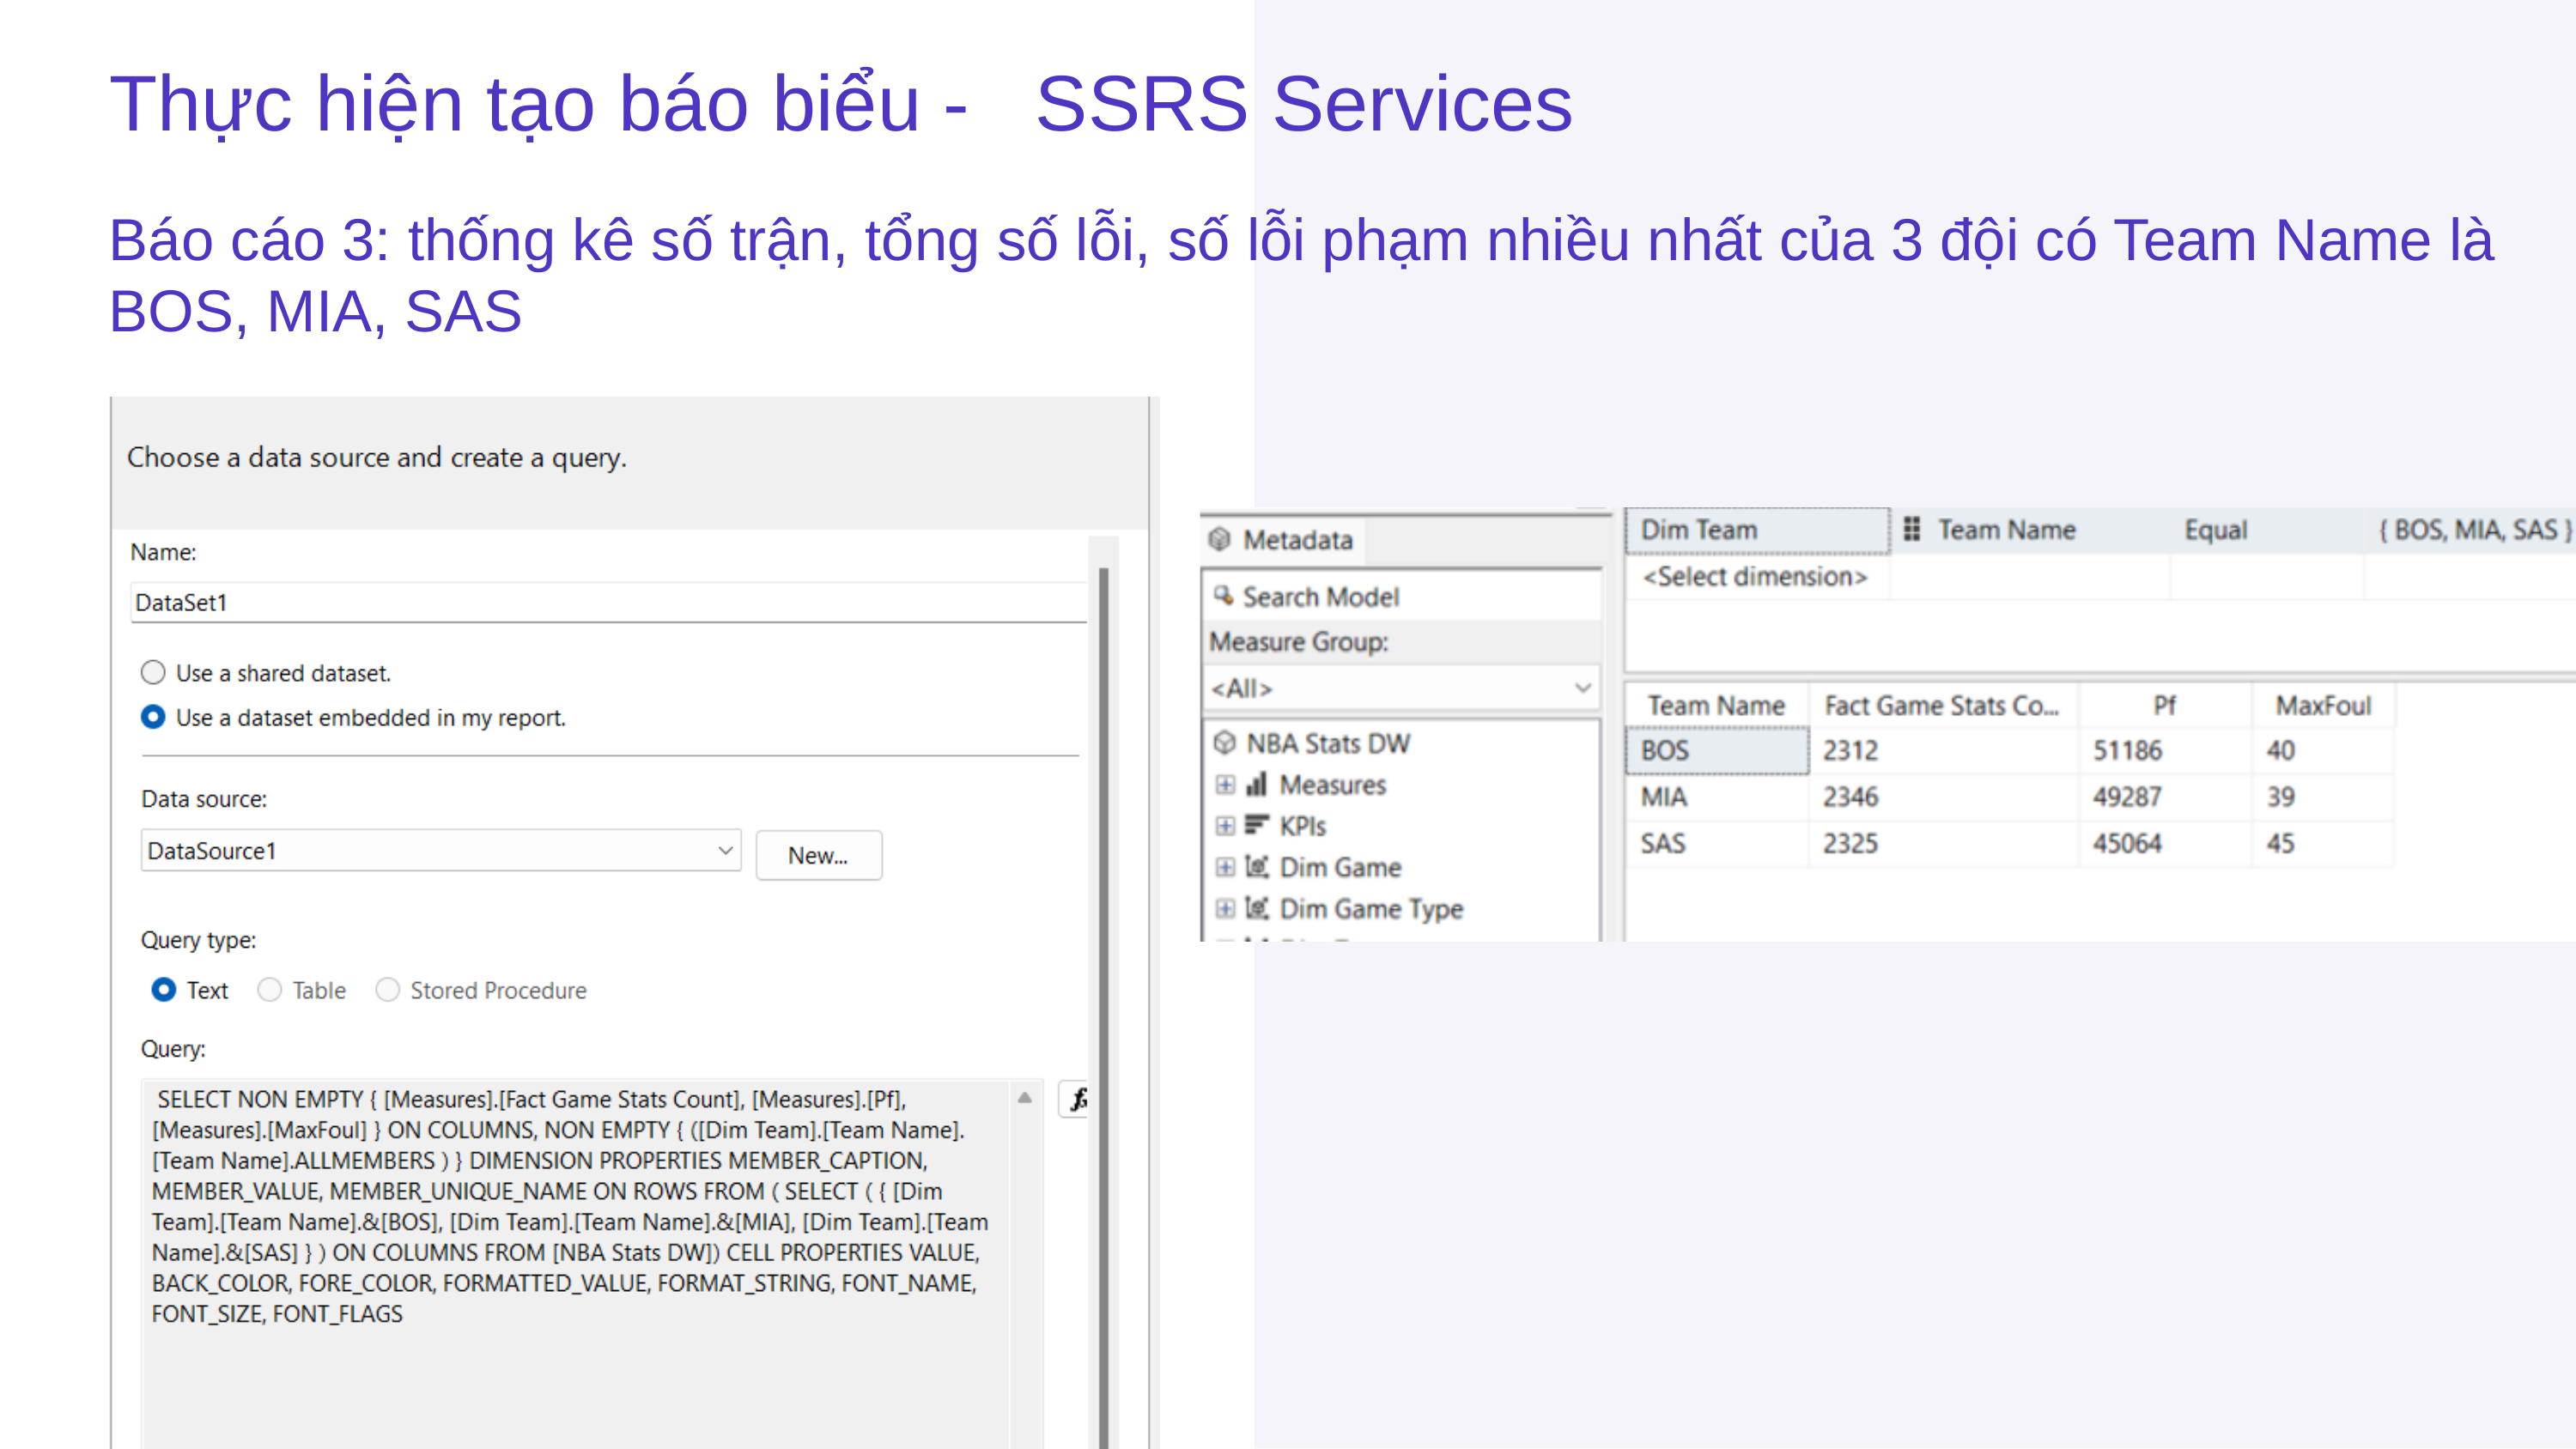

Thực hiện tạo báo biểu -   SSRS Services
Báo cáo 3: thống kê số trận, tổng số lỗi, số lỗi phạm nhiều nhất của 3 đội có Team Name là BOS, MIA, SAS